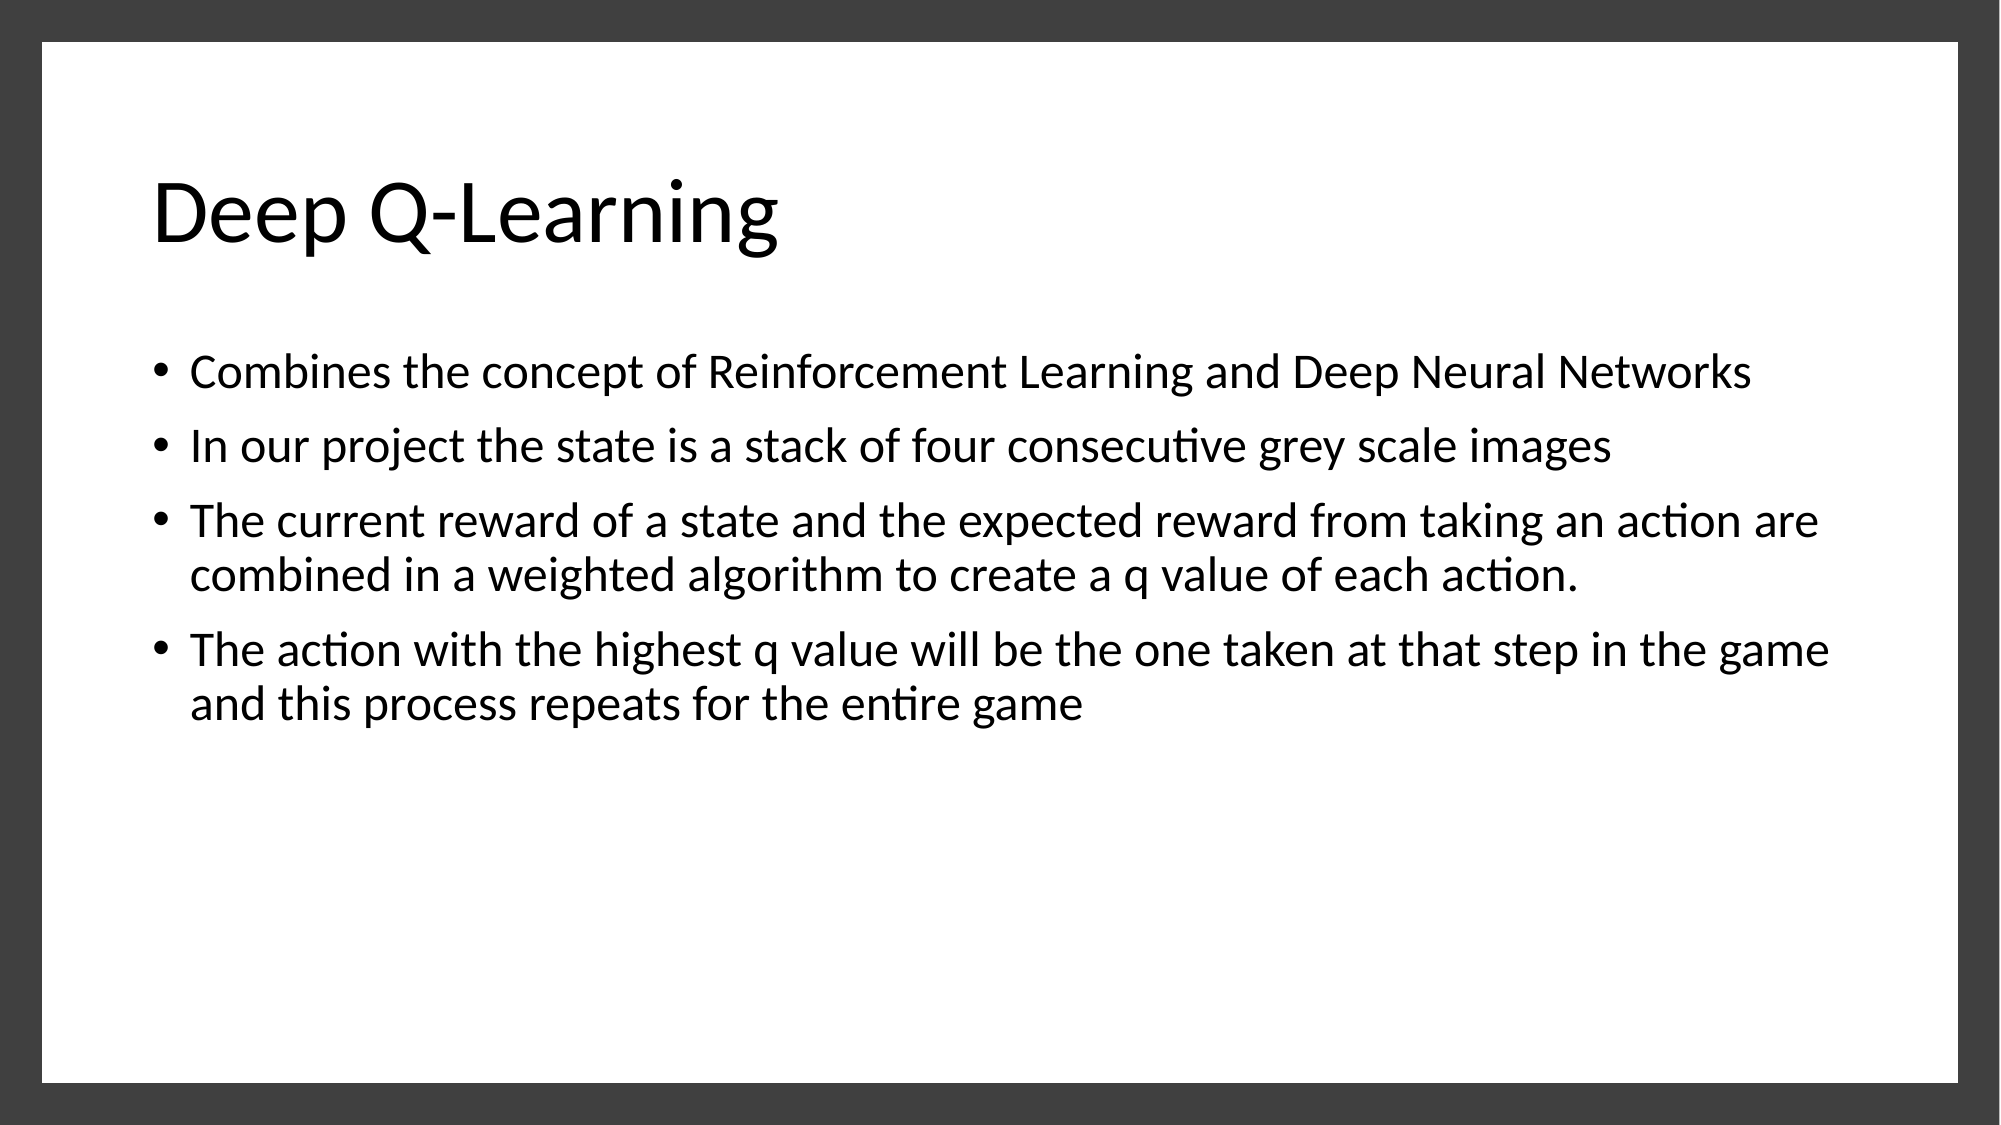

# Deep Q-Learning
Combines the concept of Reinforcement Learning and Deep Neural Networks
In our project the state is a stack of four consecutive grey scale images
The current reward of a state and the expected reward from taking an action are combined in a weighted algorithm to create a q value of each action.
The action with the highest q value will be the one taken at that step in the game and this process repeats for the entire game